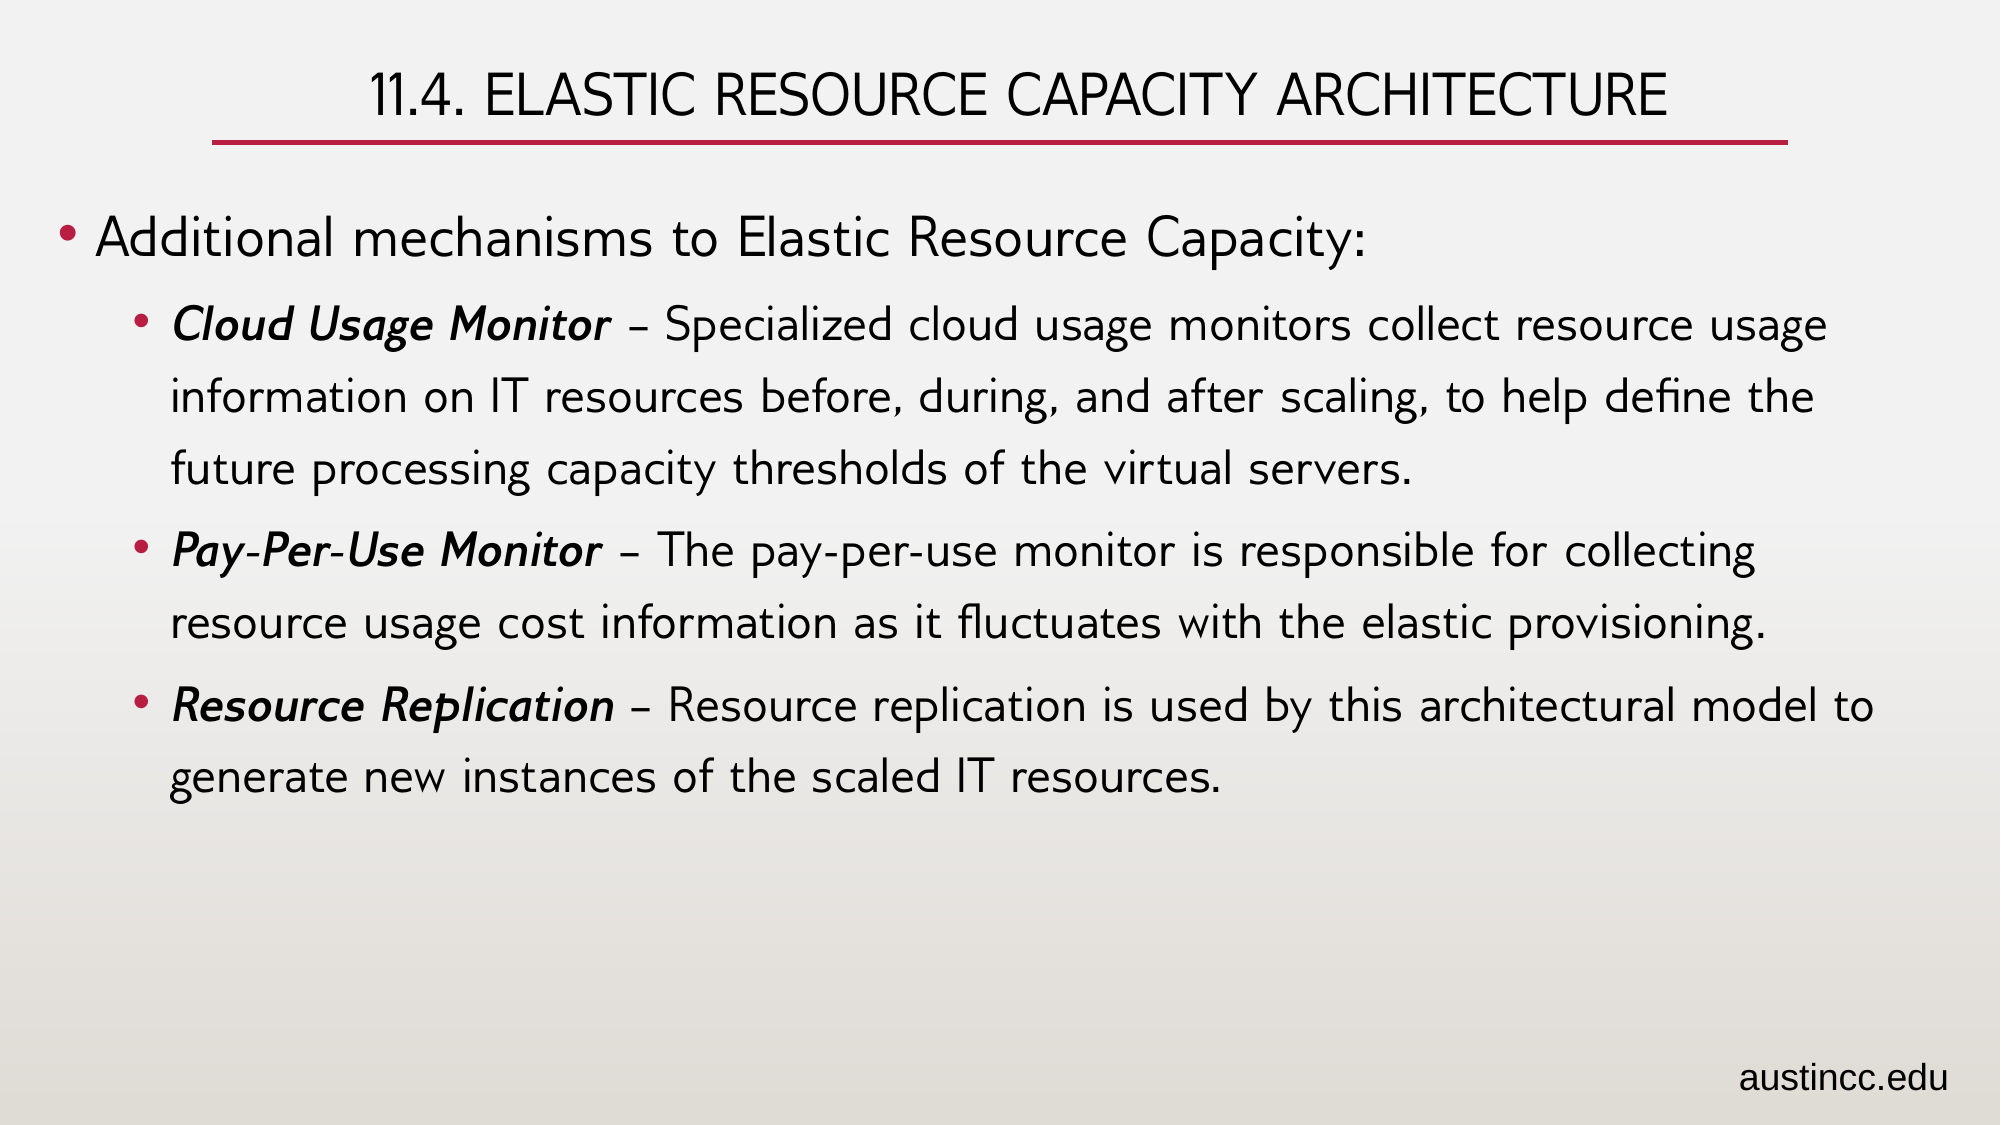

# 11.4. Elastic Resource Capacity Architecture
Additional mechanisms to Elastic Resource Capacity:
Cloud Usage Monitor – Specialized cloud usage monitors collect resource usage information on IT resources before, during, and after scaling, to help define the future processing capacity thresholds of the virtual servers.
Pay-Per-Use Monitor – The pay-per-use monitor is responsible for collecting resource usage cost information as it fluctuates with the elastic provisioning.
Resource Replication – Resource replication is used by this architectural model to generate new instances of the scaled IT resources.